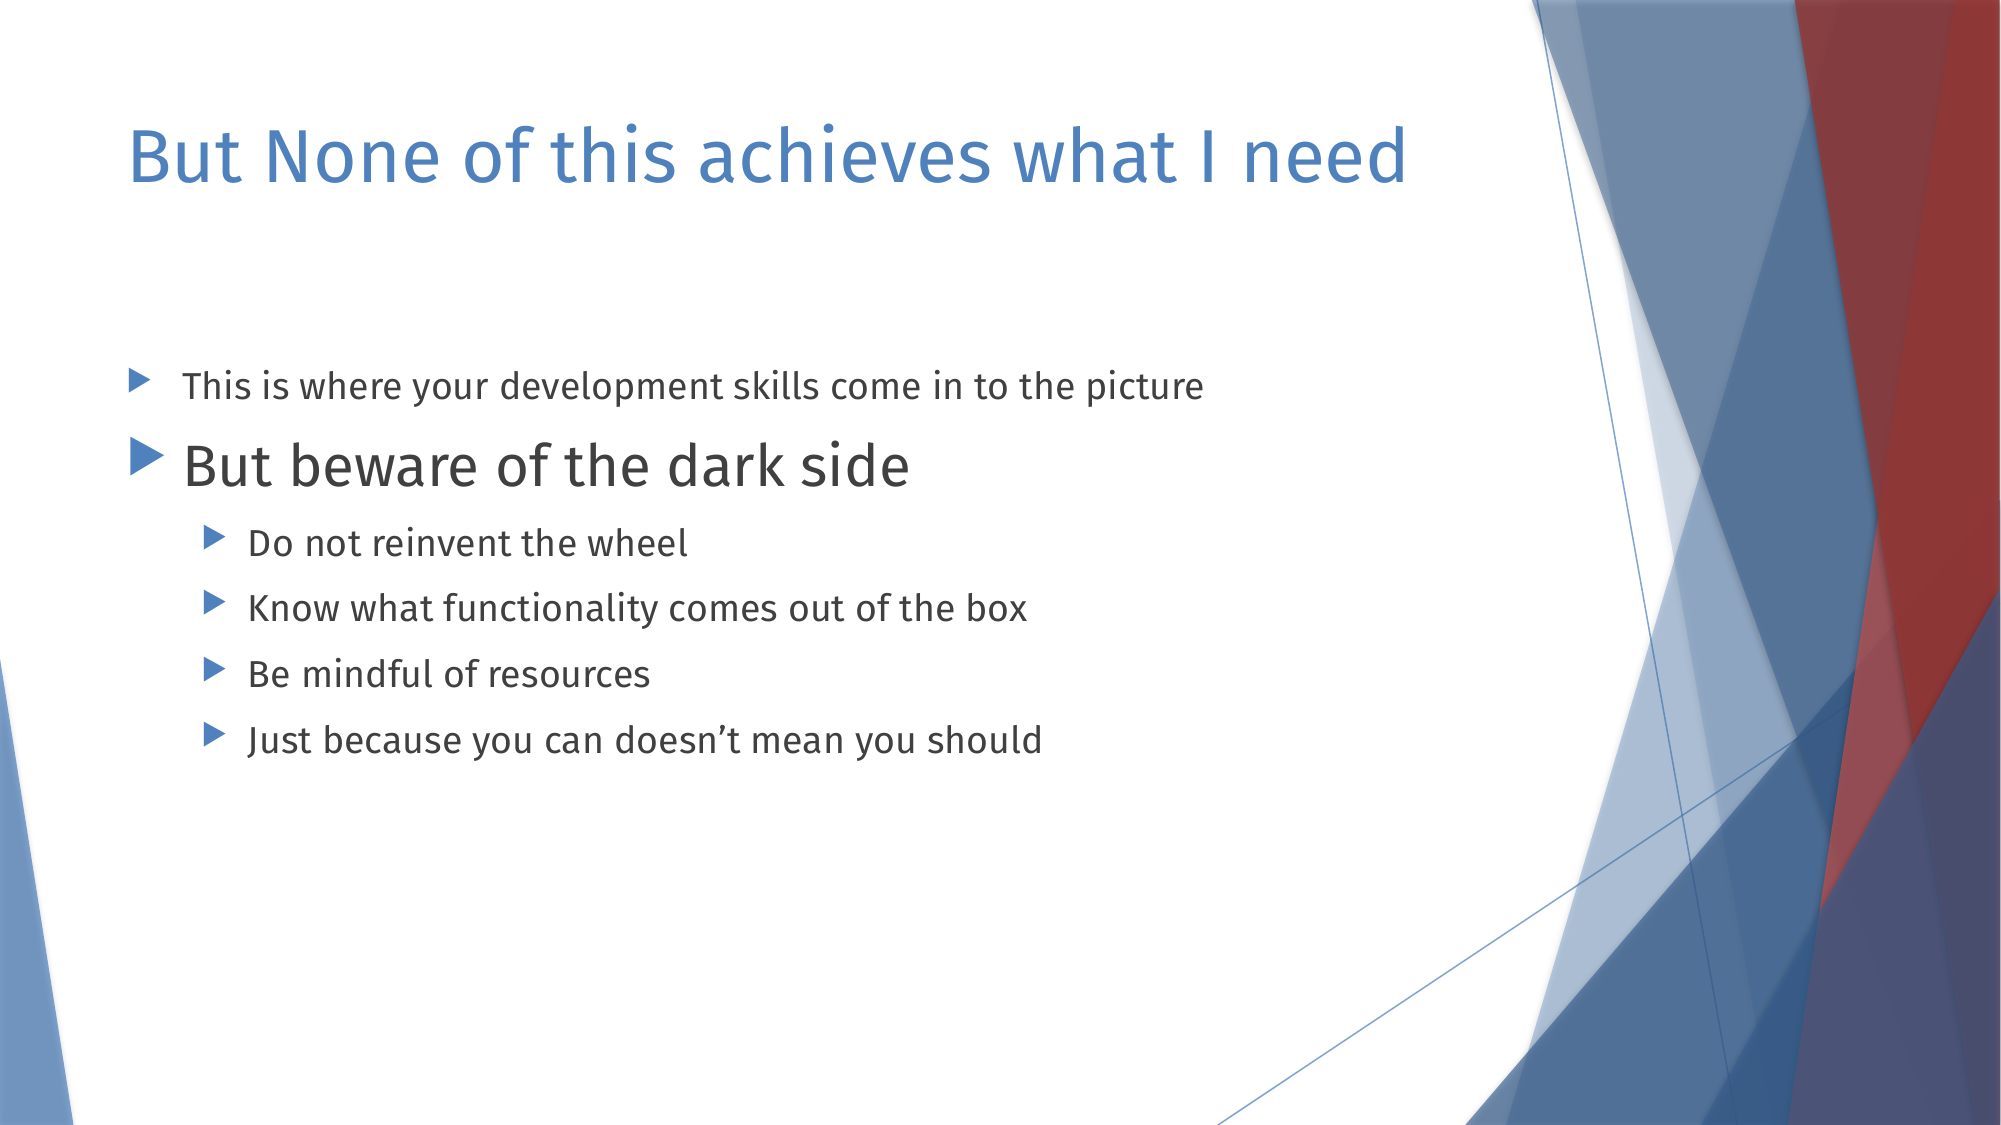

# But None of this achieves what I need
This is where your development skills come in to the picture
But beware of the dark side
Do not reinvent the wheel
Know what functionality comes out of the box
Be mindful of resources
Just because you can doesn’t mean you should